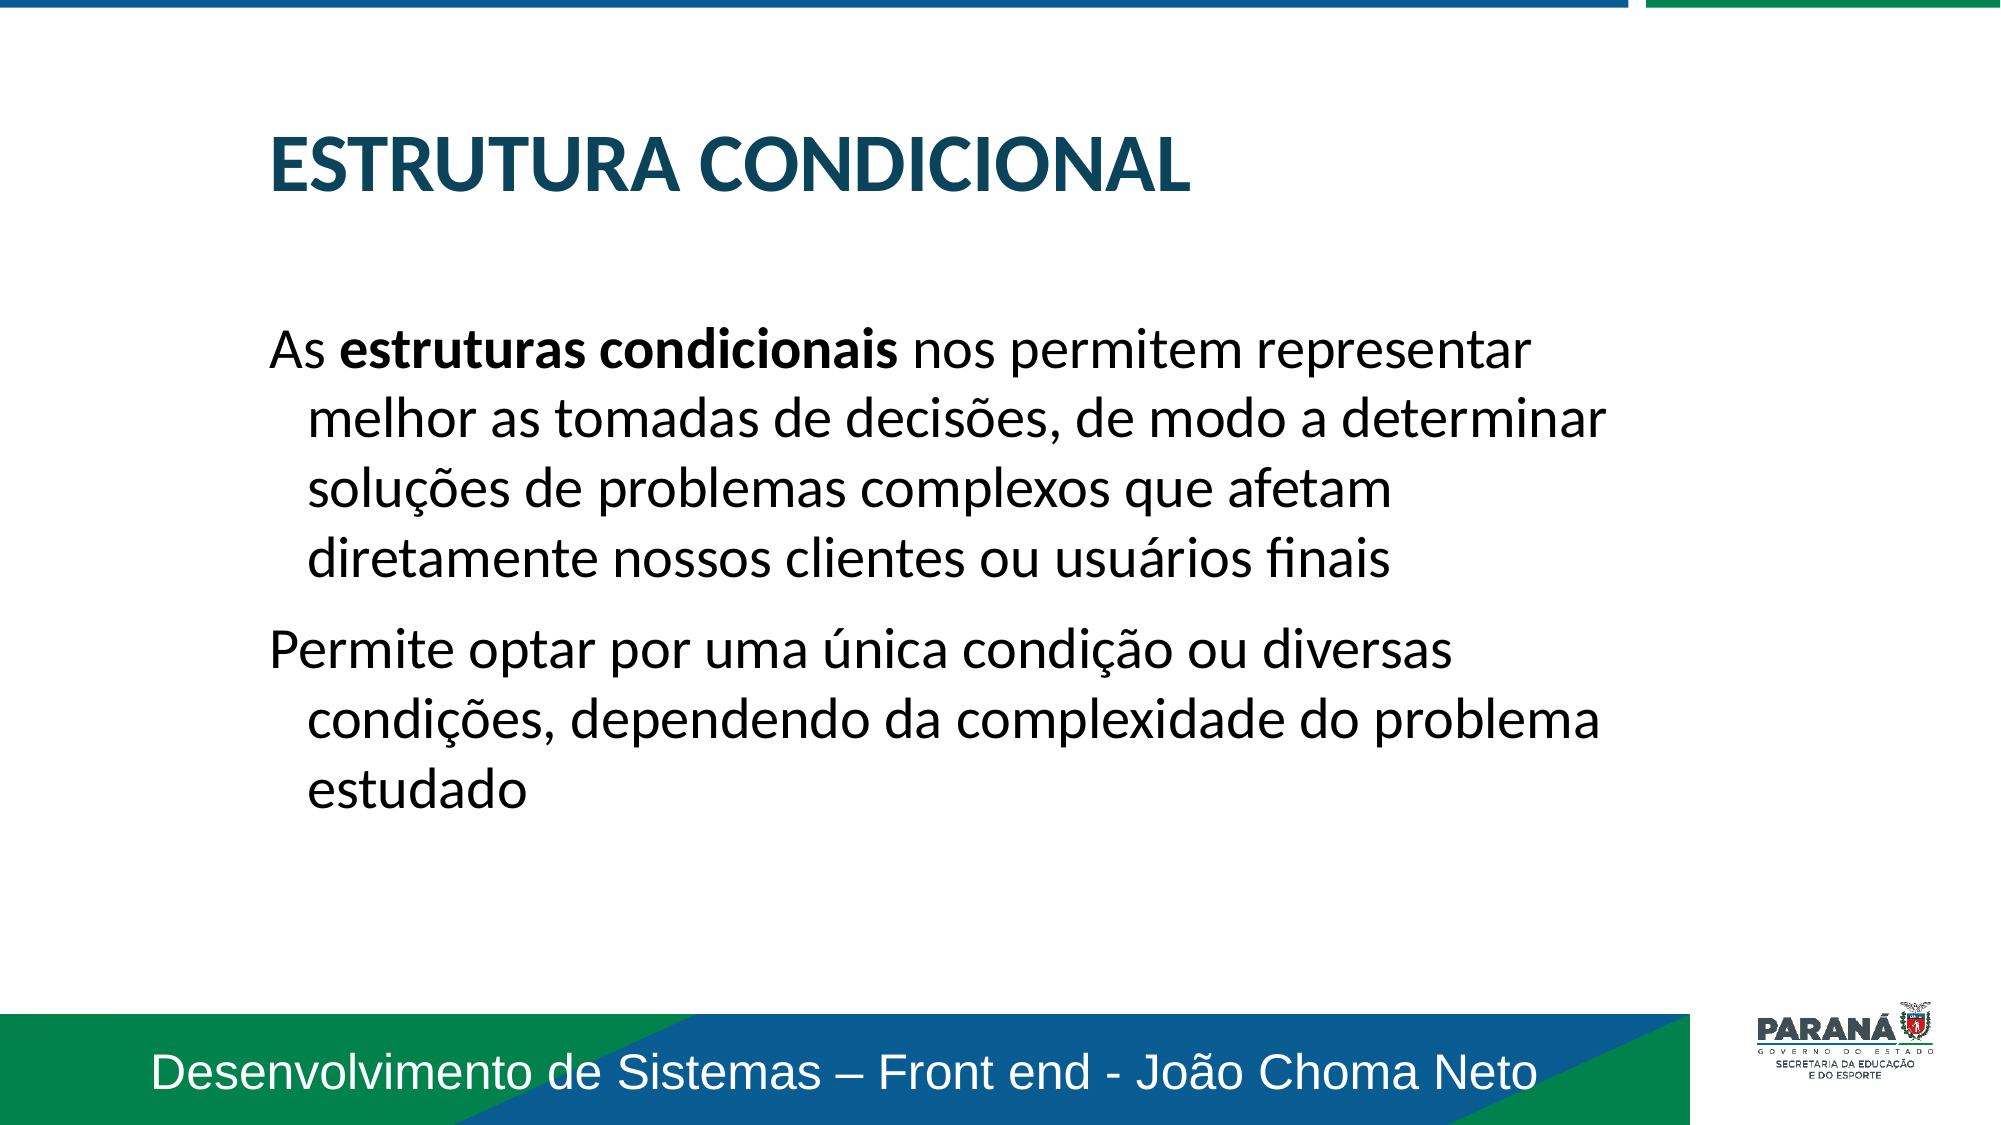

ESTRUTURA CONDICIONAL
As estruturas condicionais nos permitem representar melhor as tomadas de decisões, de modo a determinar soluções de problemas complexos que afetam diretamente nossos clientes ou usuários finais
Permite optar por uma única condição ou diversas condições, dependendo da complexidade do problema estudado